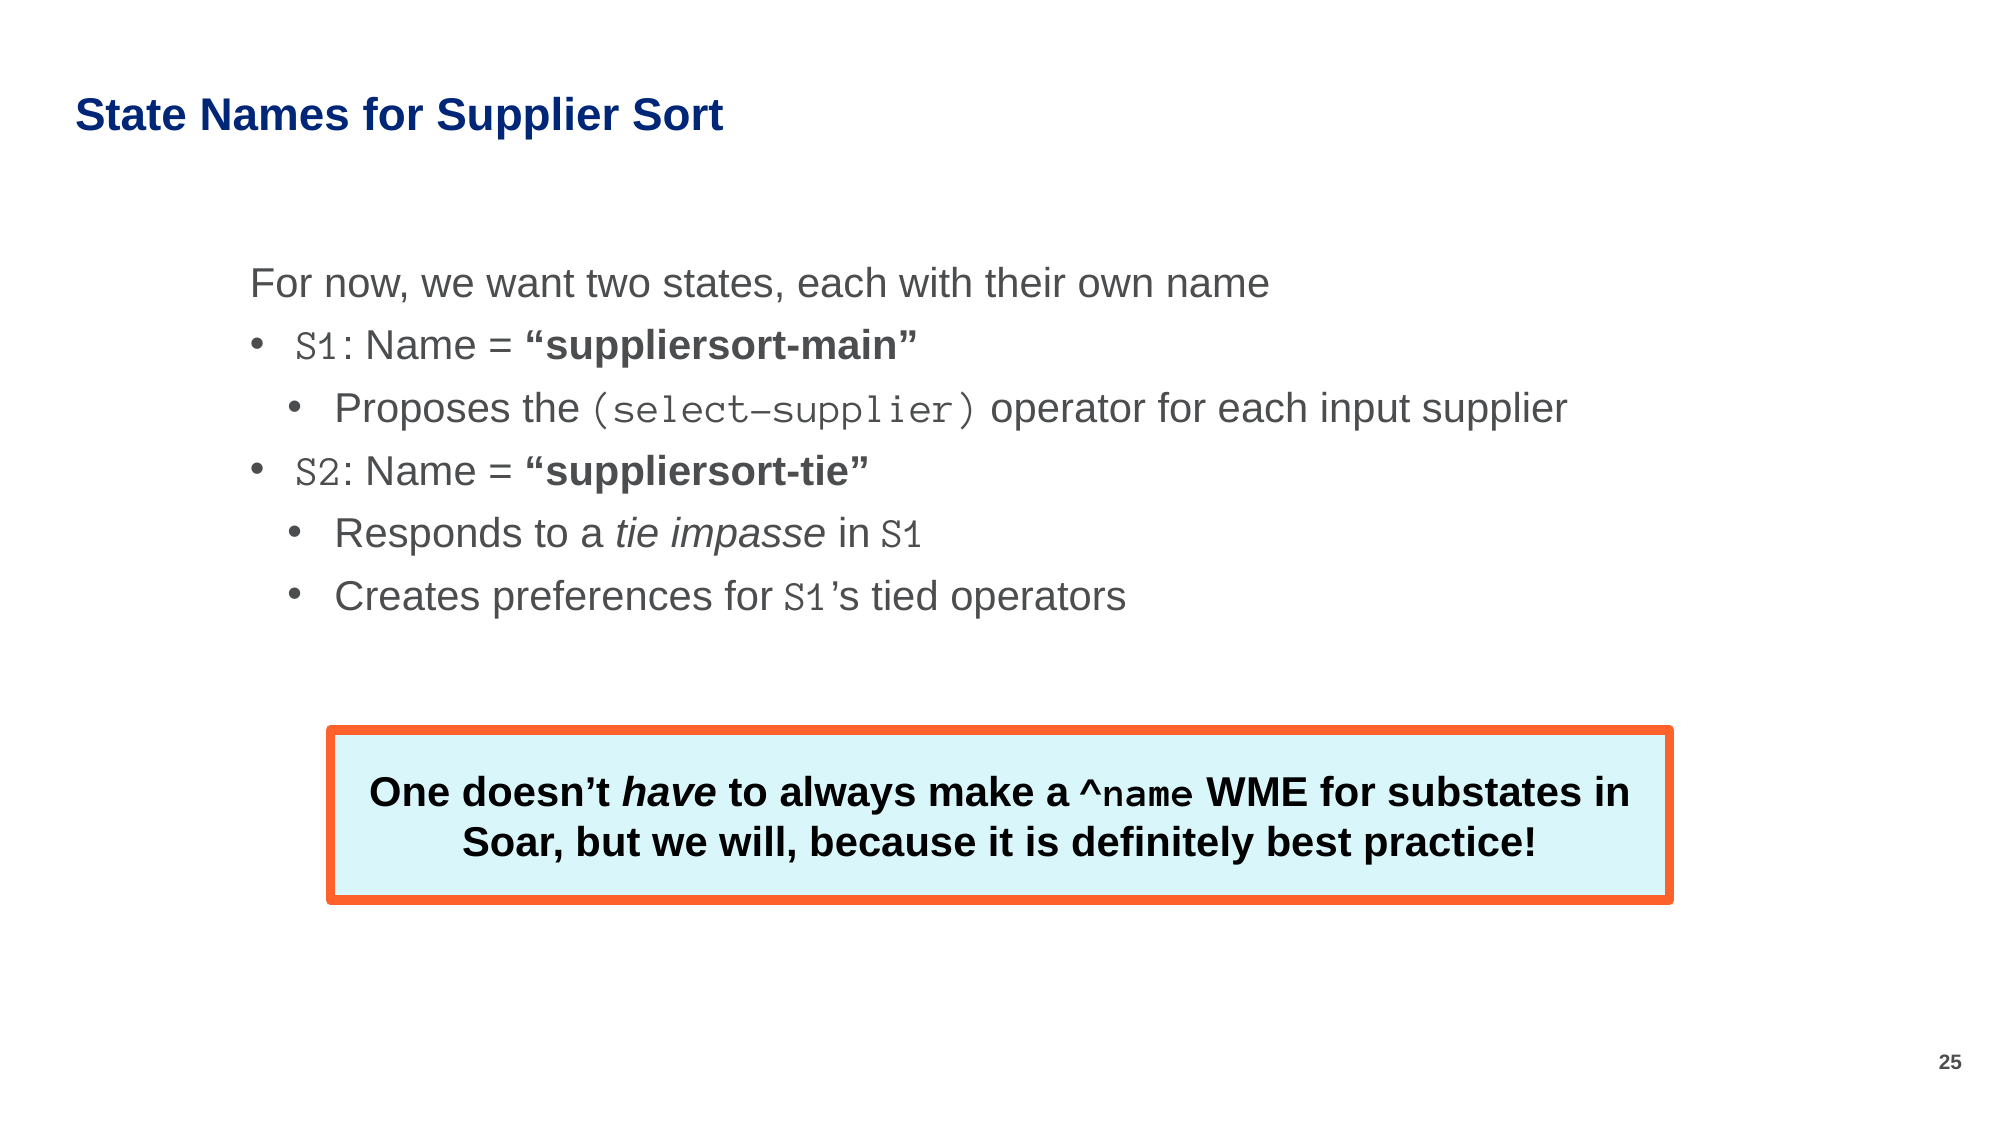

# State Names for Supplier Sort
For now, we want two states, each with their own name
S1: Name = “suppliersort-main”
Proposes the (select-supplier) operator for each input supplier
S2: Name = “suppliersort-tie”
Responds to a tie impasse in S1
Creates preferences for S1’s tied operators
One doesn’t have to always make a ^name WME for substates in Soar, but we will, because it is definitely best practice!